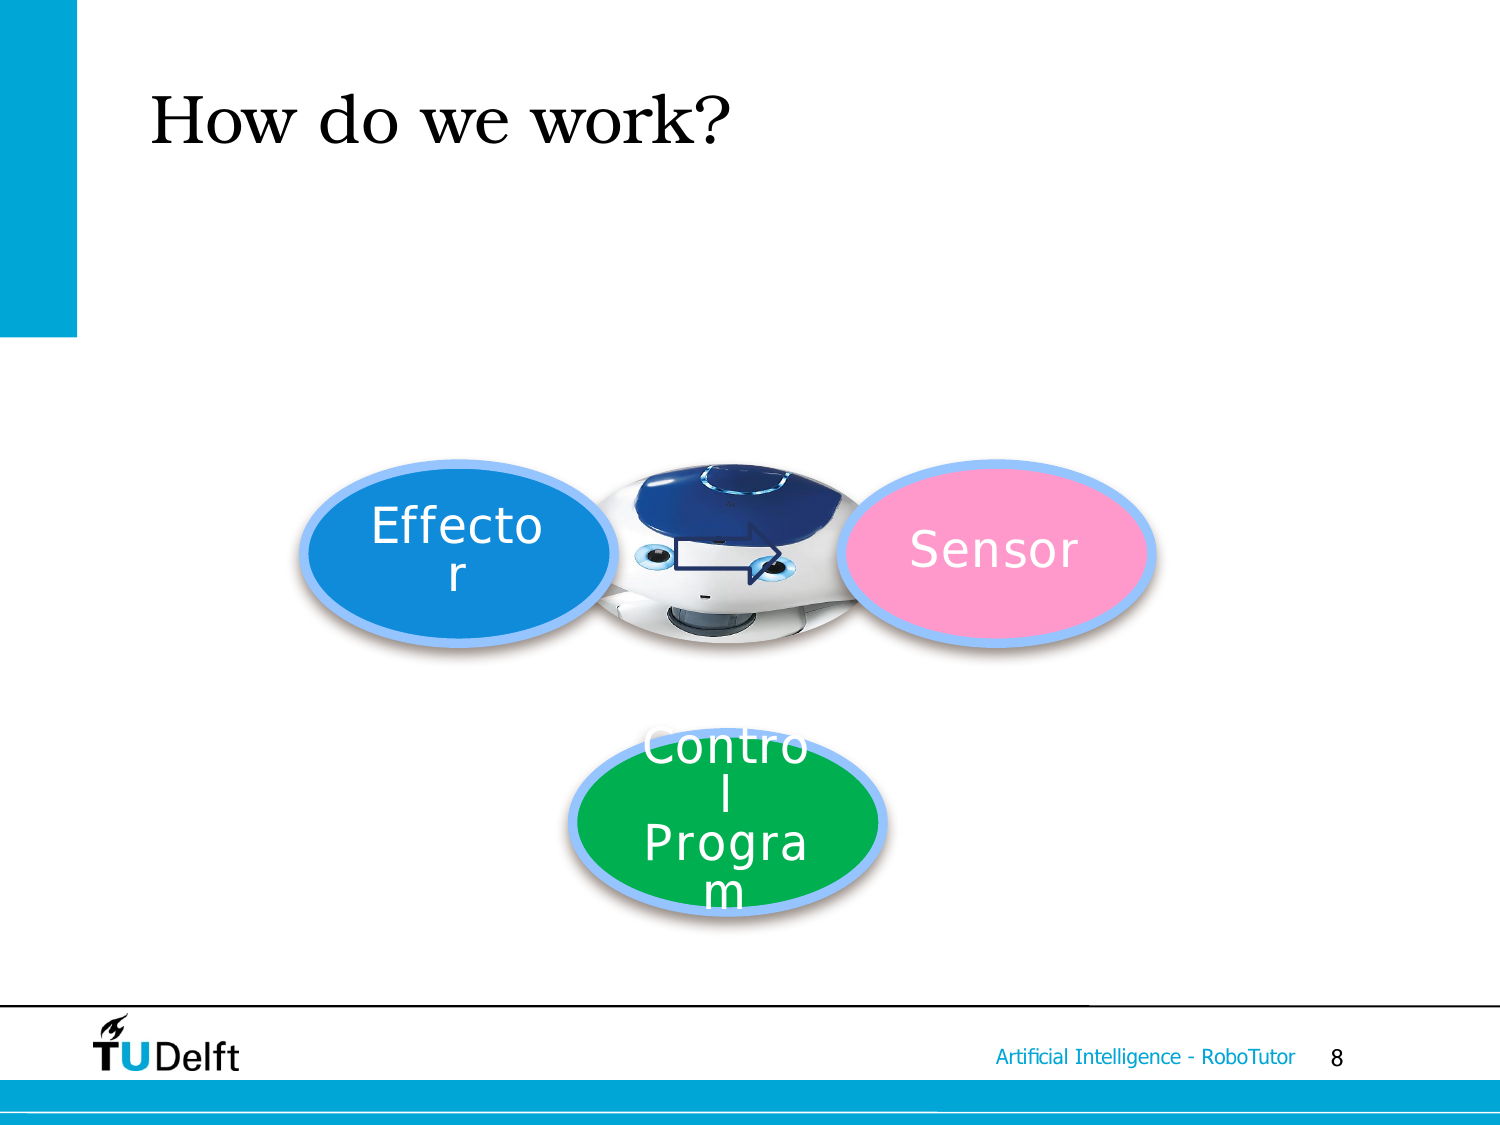

# How do we work?
Sensor
Control Program
Effector